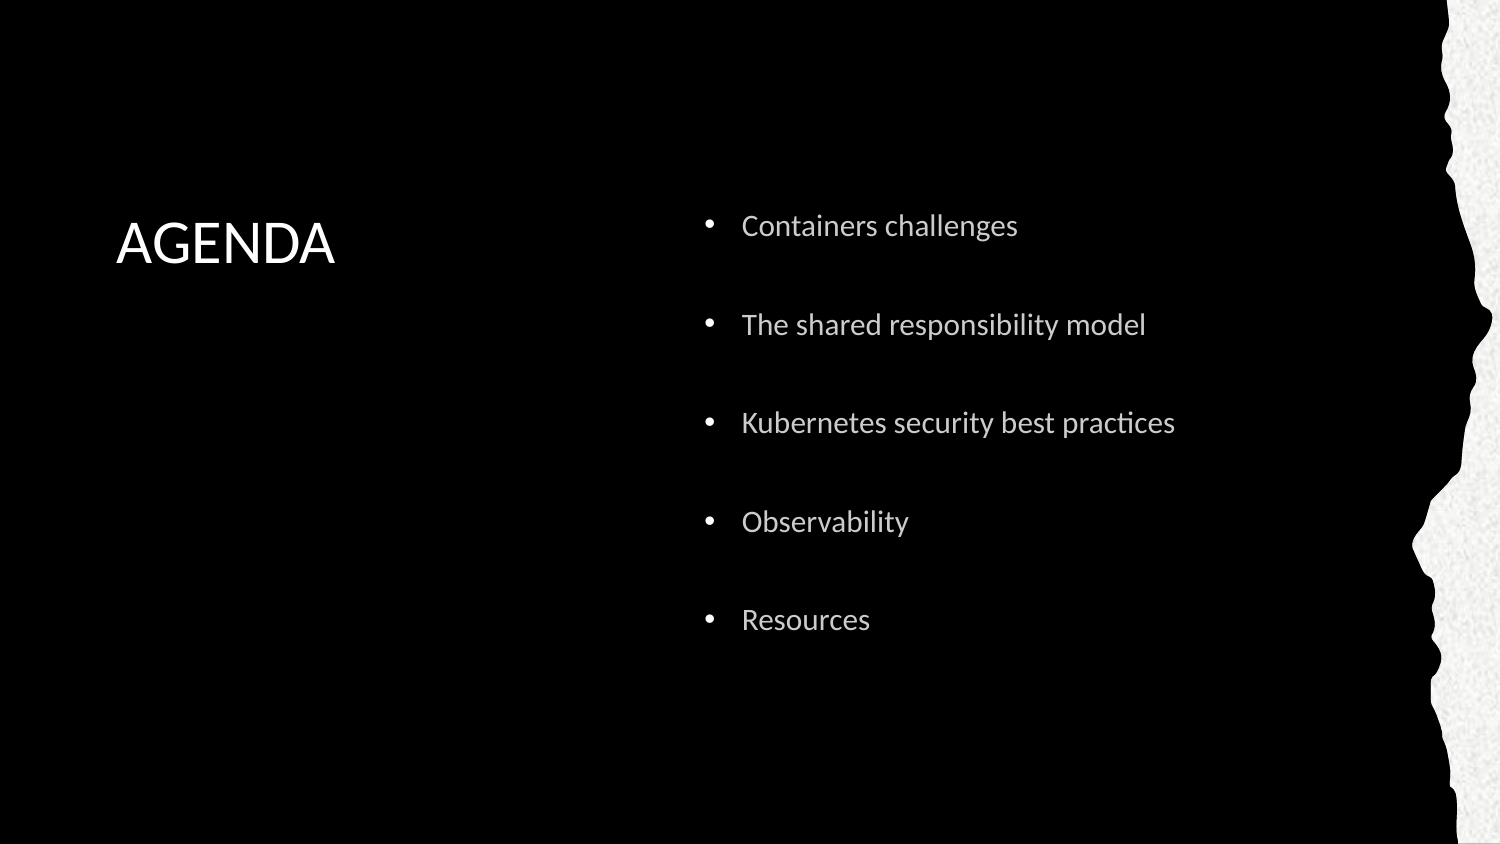

# AGENDA
Containers challenges

The shared responsibility model

Kubernetes security best practices

Observability

Resources